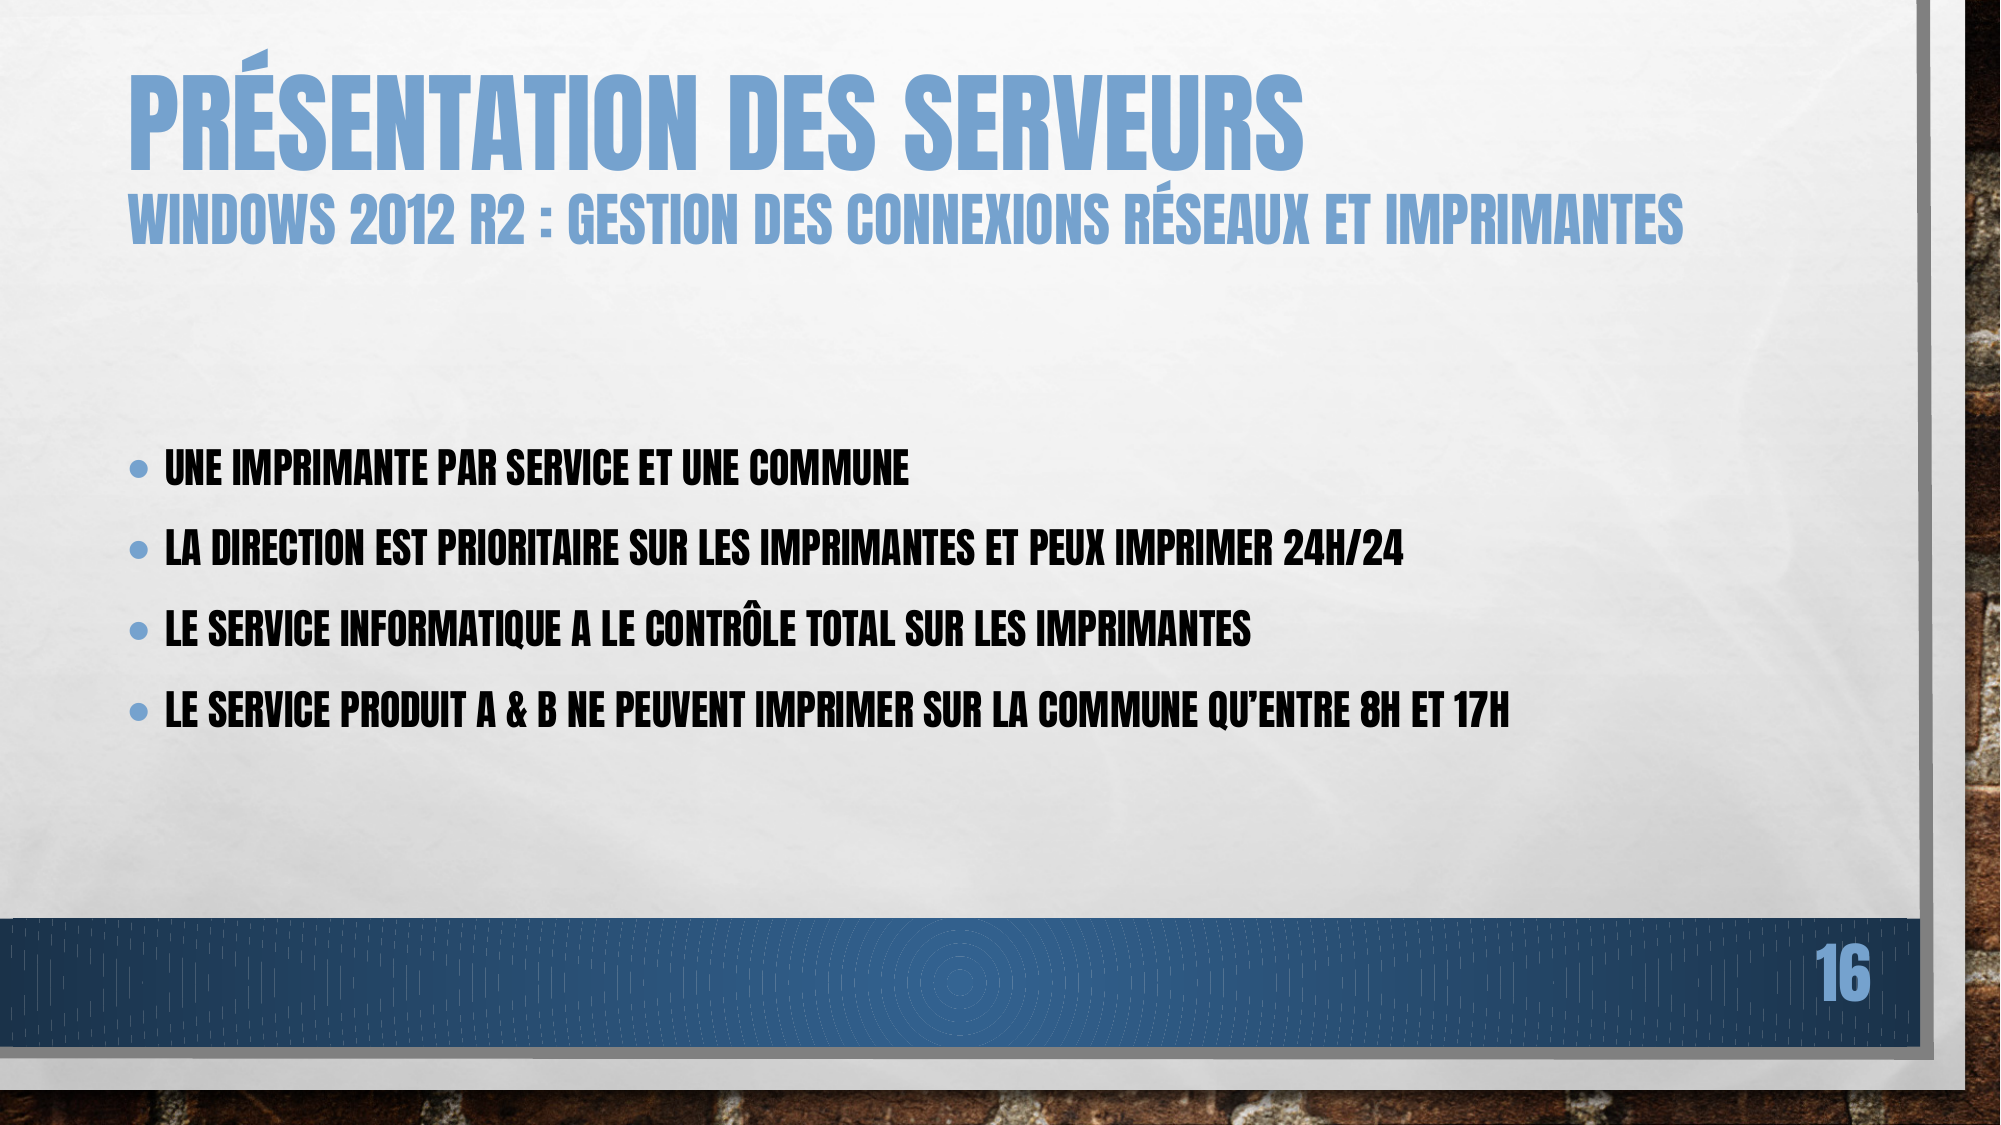

# Présentation des serveurs Windows 2012 R2 : gestion des connexions réseaux et imprimantes
Une imprimante par service et une commune
La direction est prioritaire sur les imprimantes et peux imprimer 24h/24
Le service informatique a le contrôle total sur les imprimantes
Le service produit a & b ne peuvent imprimer sur la commune qu’entre 8h et 17h
16